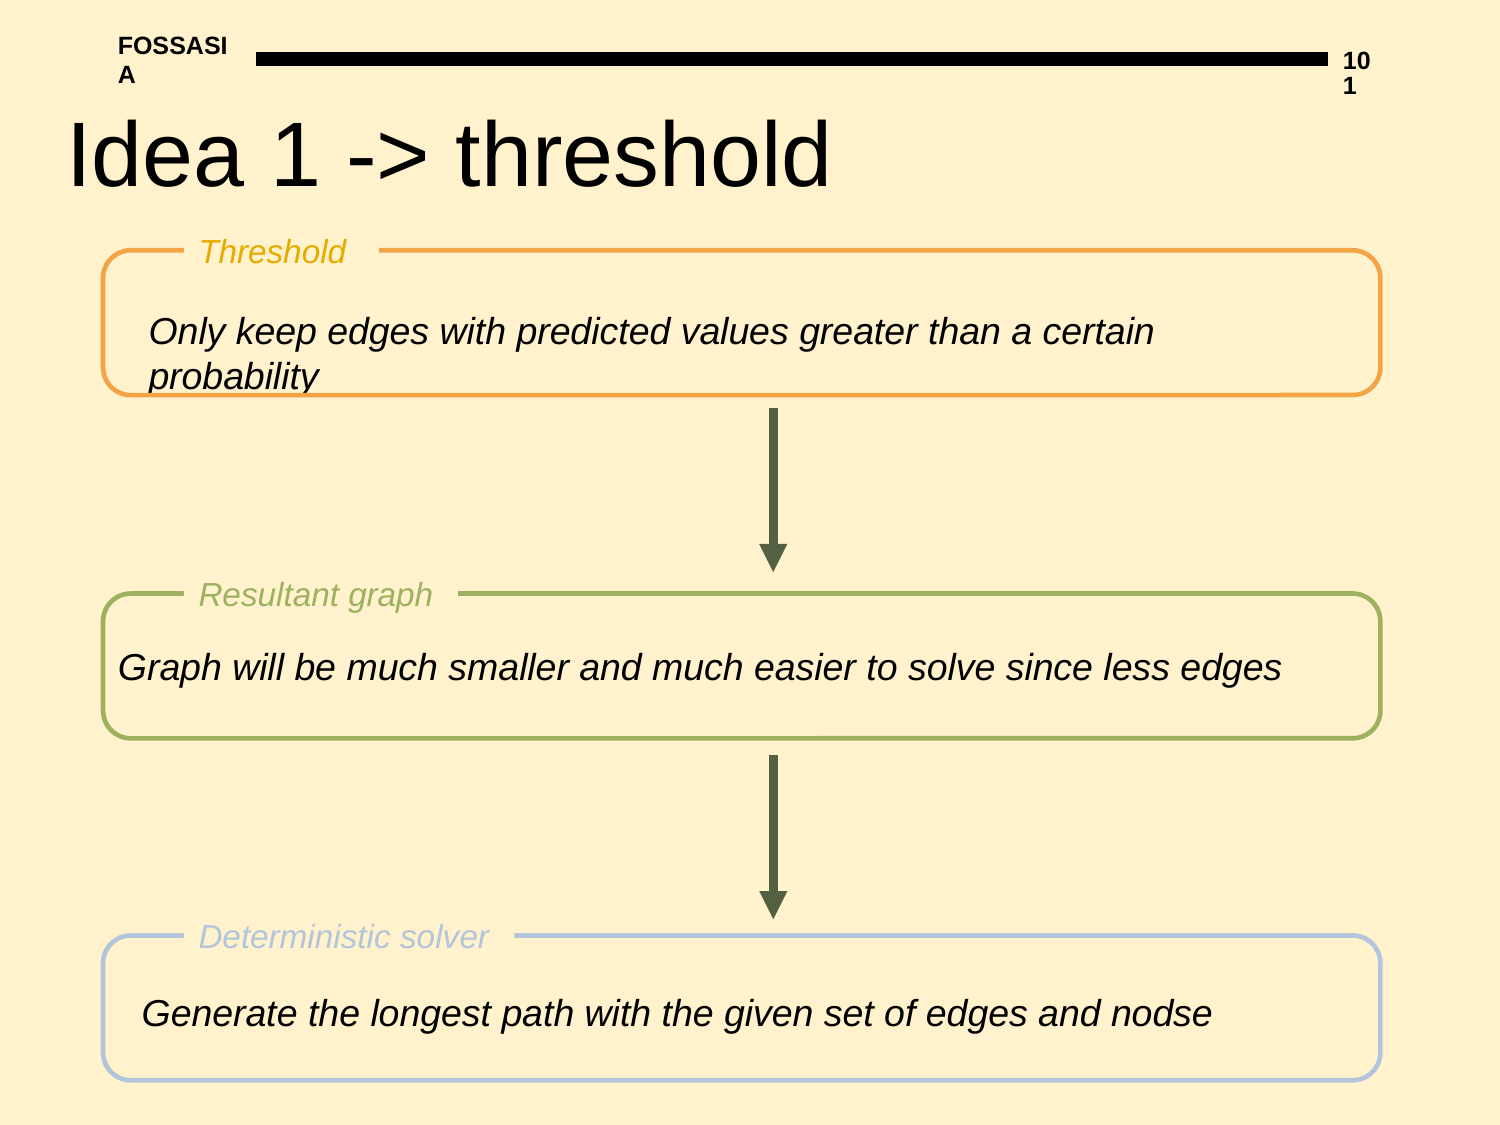

# Idea 1 -> threshold
Threshold

Only keep edges with predicted values greater than a certain probability
Resultant graph

Graph will be much smaller and much easier to solve since less edges
Deterministic solver

Generate the longest path with the given set of edges and nodse